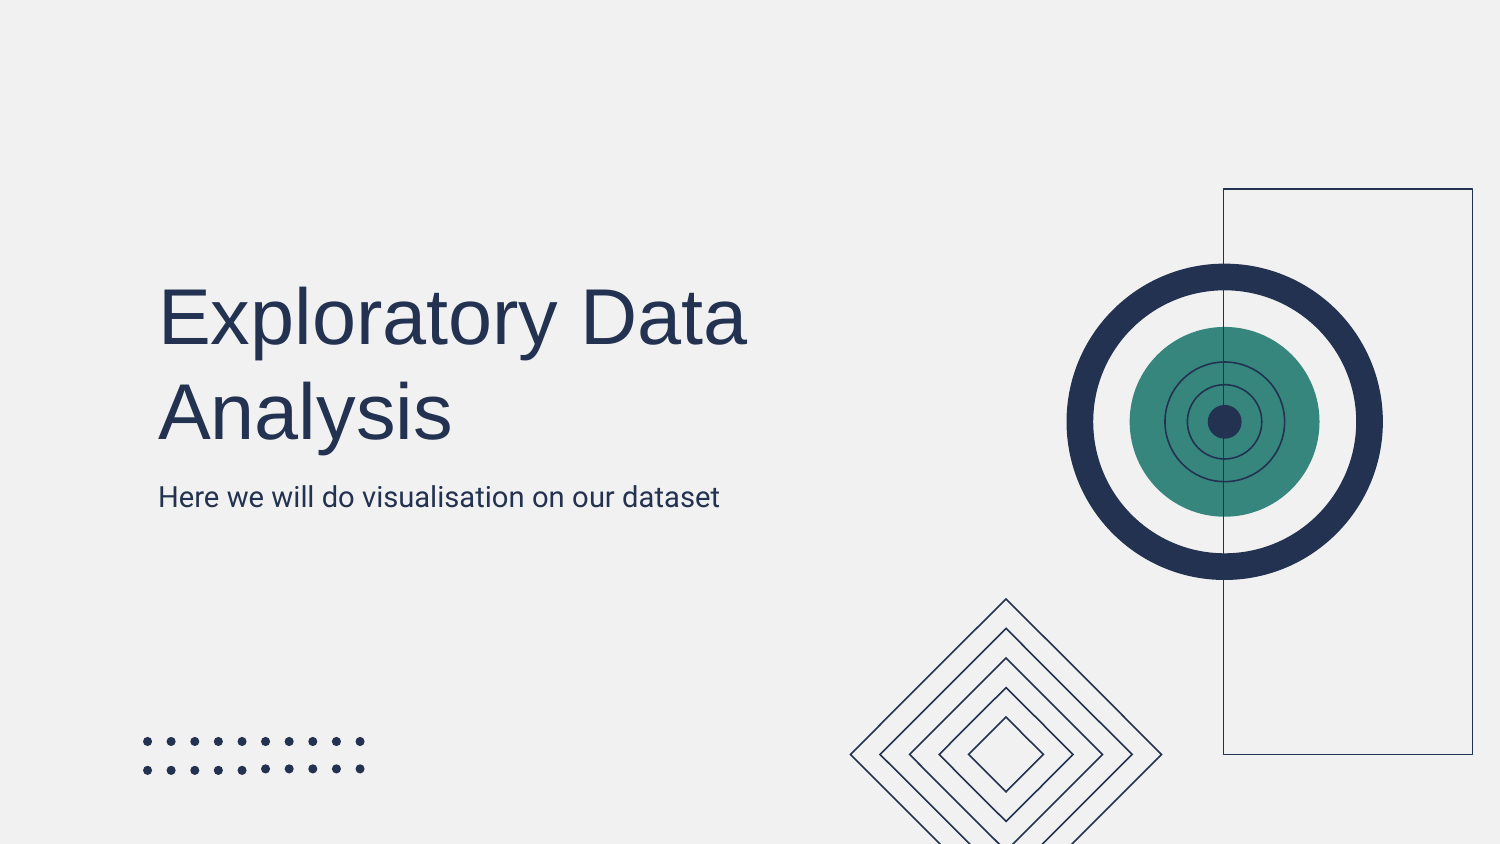

# Exploratory Data Analysis

Here we will do visualisation on our dataset